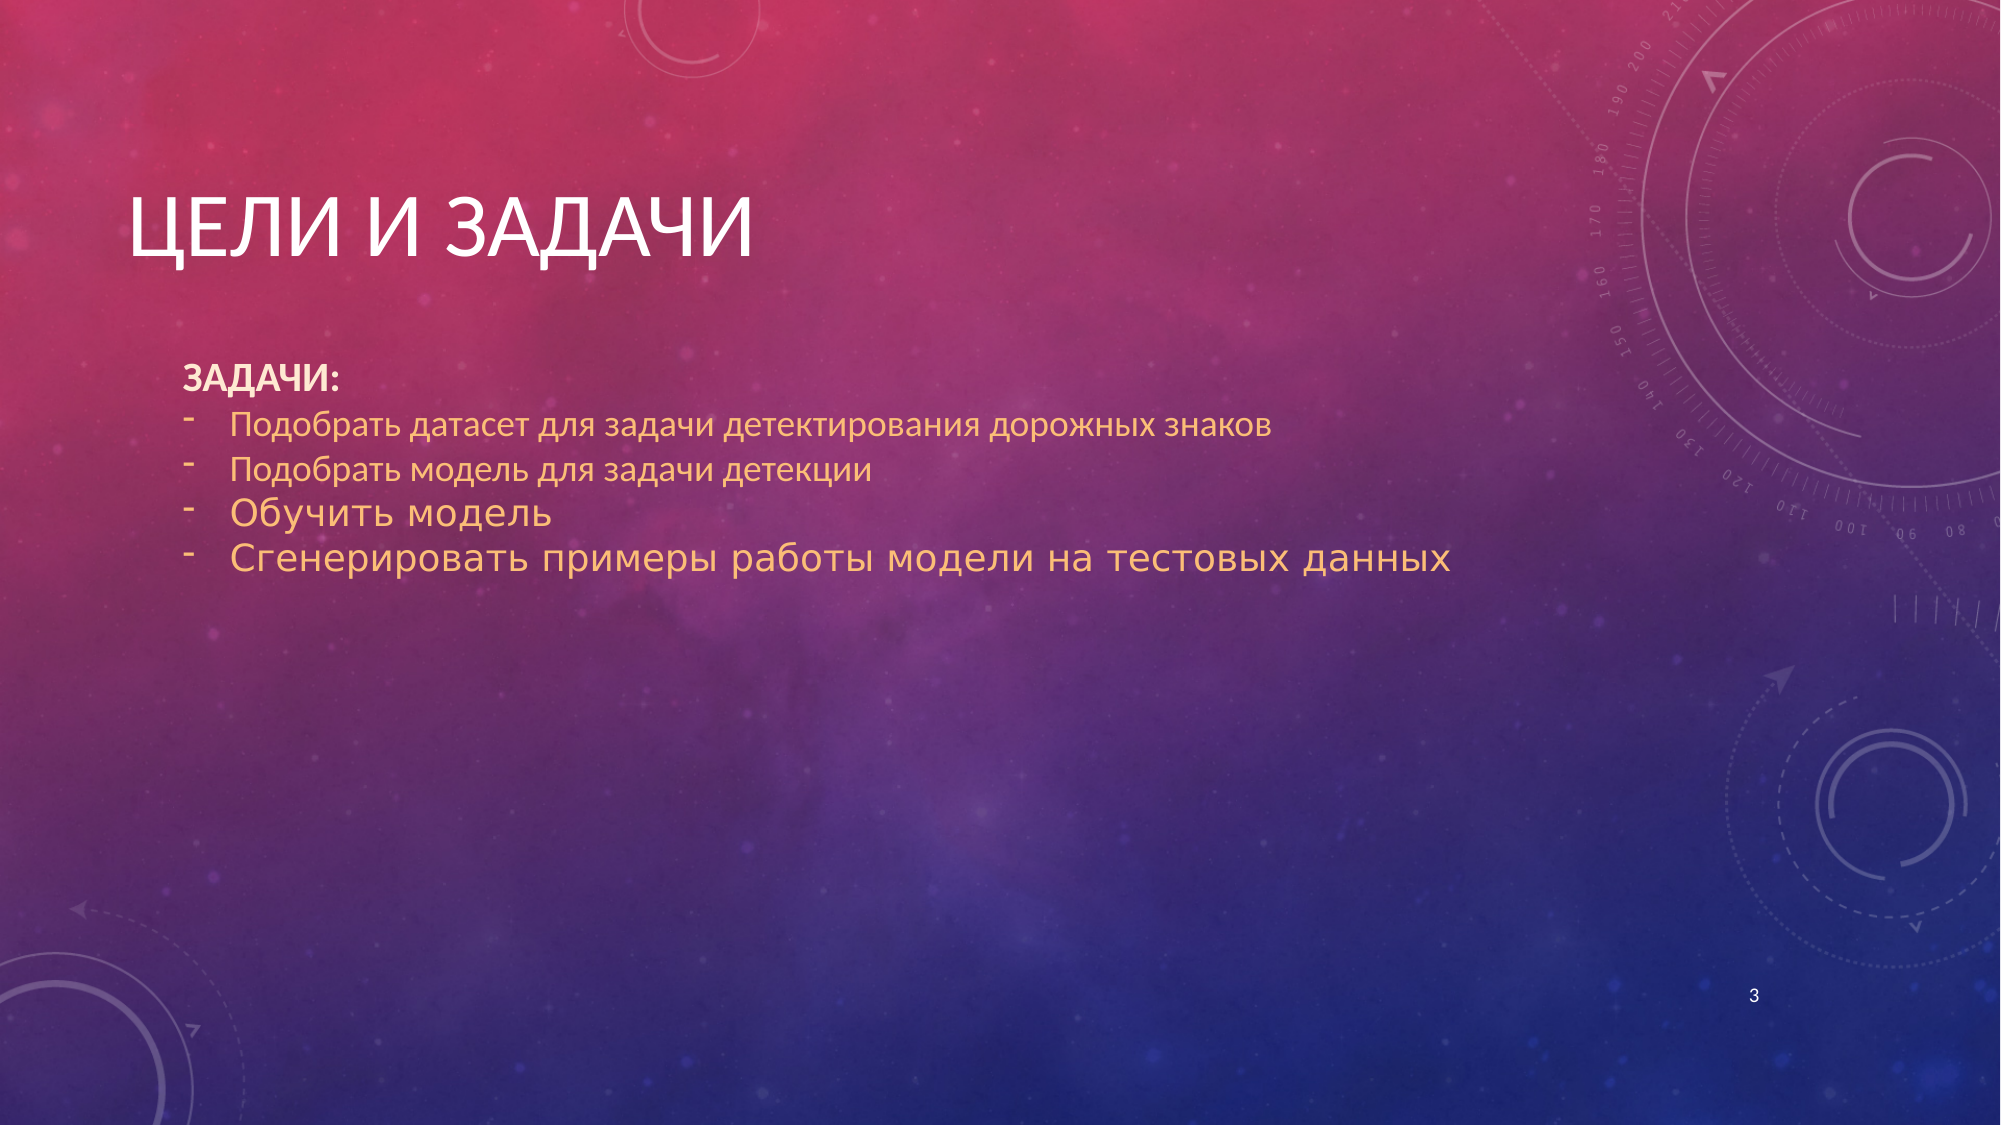

# Цели и задачи
ЗАДАЧИ:
Подобрать датасет для задачи детектирования дорожных знаков
Подобрать модель для задачи детекции
Обучить модель
Сгенерировать примеры работы модели на тестовых данных
3